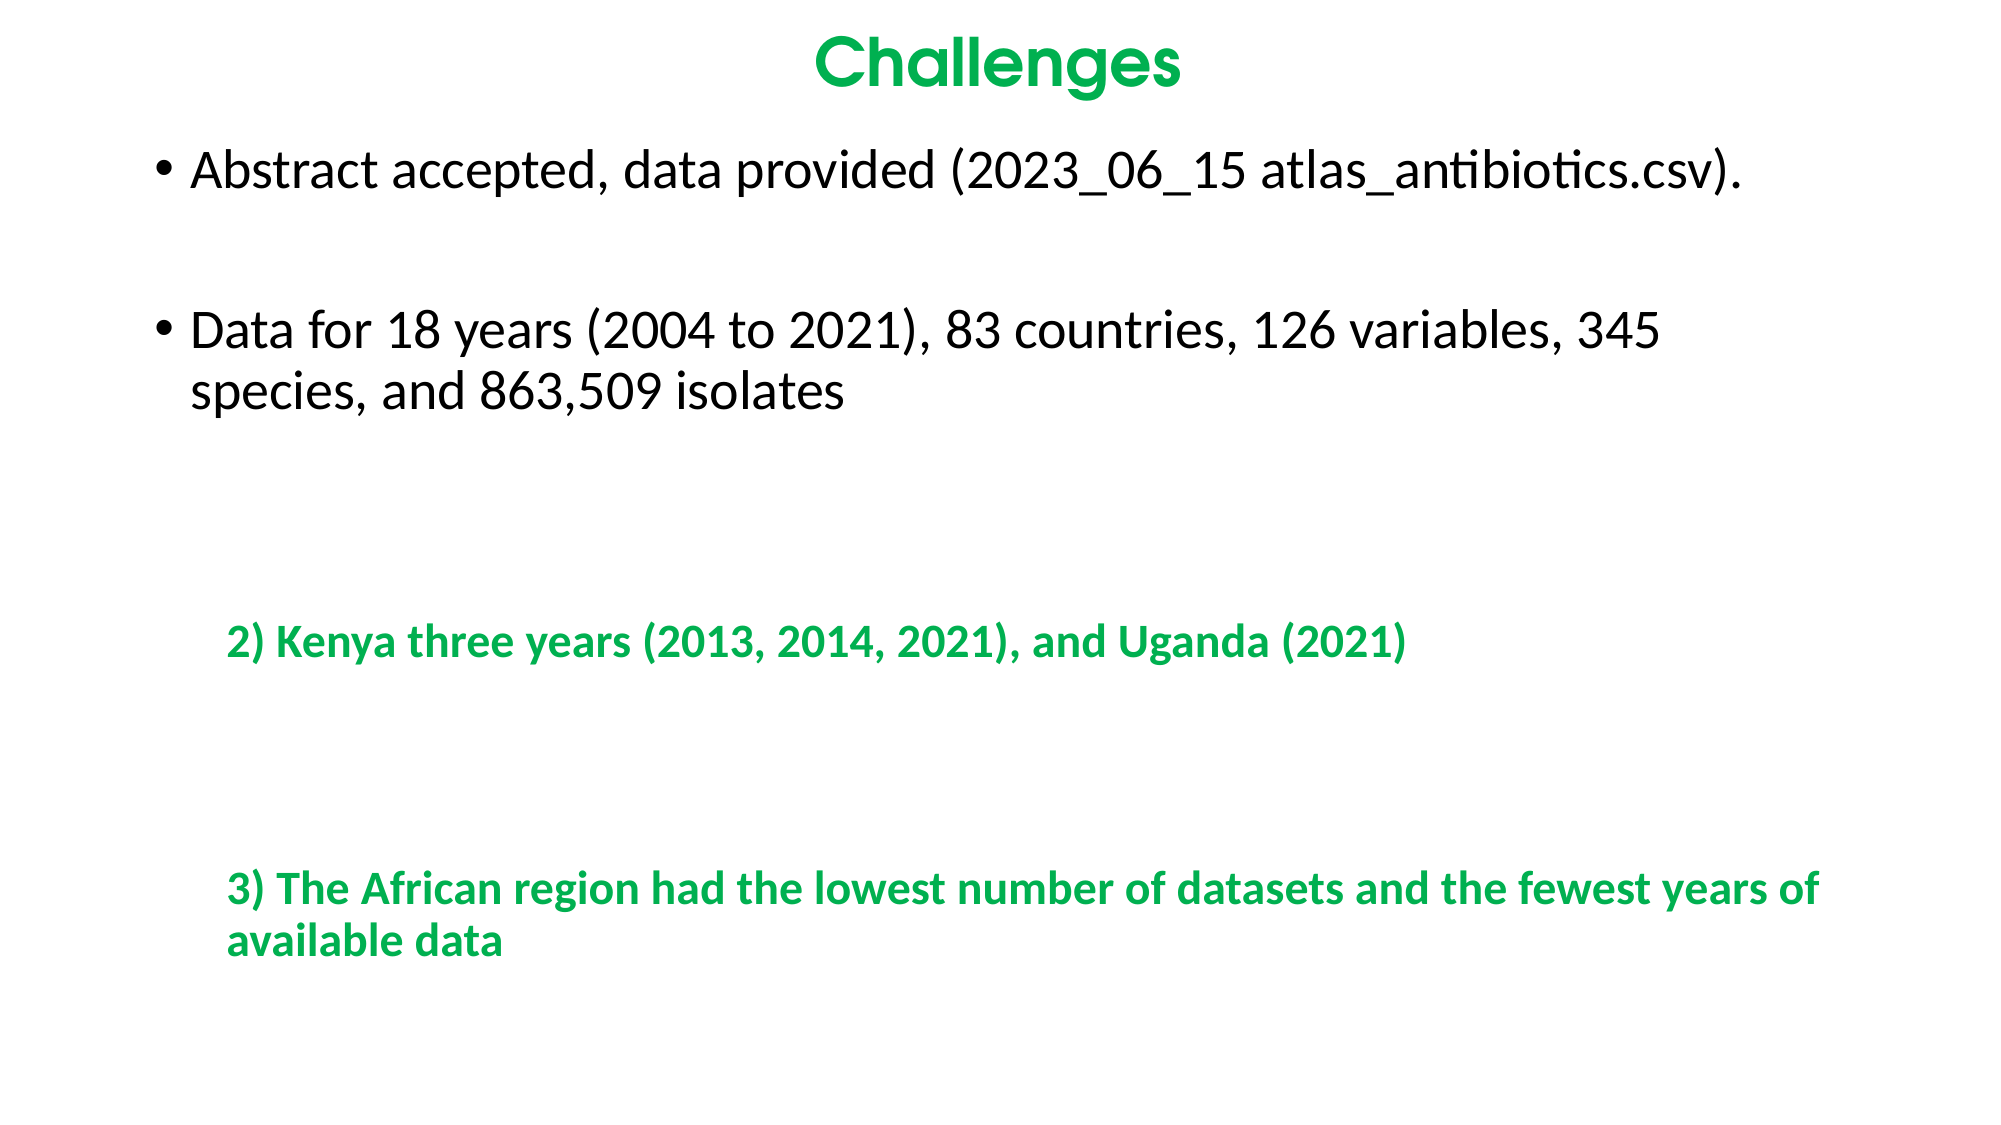

Challenges
Abstract accepted, data provided (2023_06_15 atlas_antibiotics.csv).

Data for 18 years (2004 to 2021), 83 countries, 126 variables, 345 species, and 863,509 isolates

2) Kenya three years (2013, 2014, 2021), and Uganda (2021)

3) The African region had the lowest number of datasets and the fewest years of available data